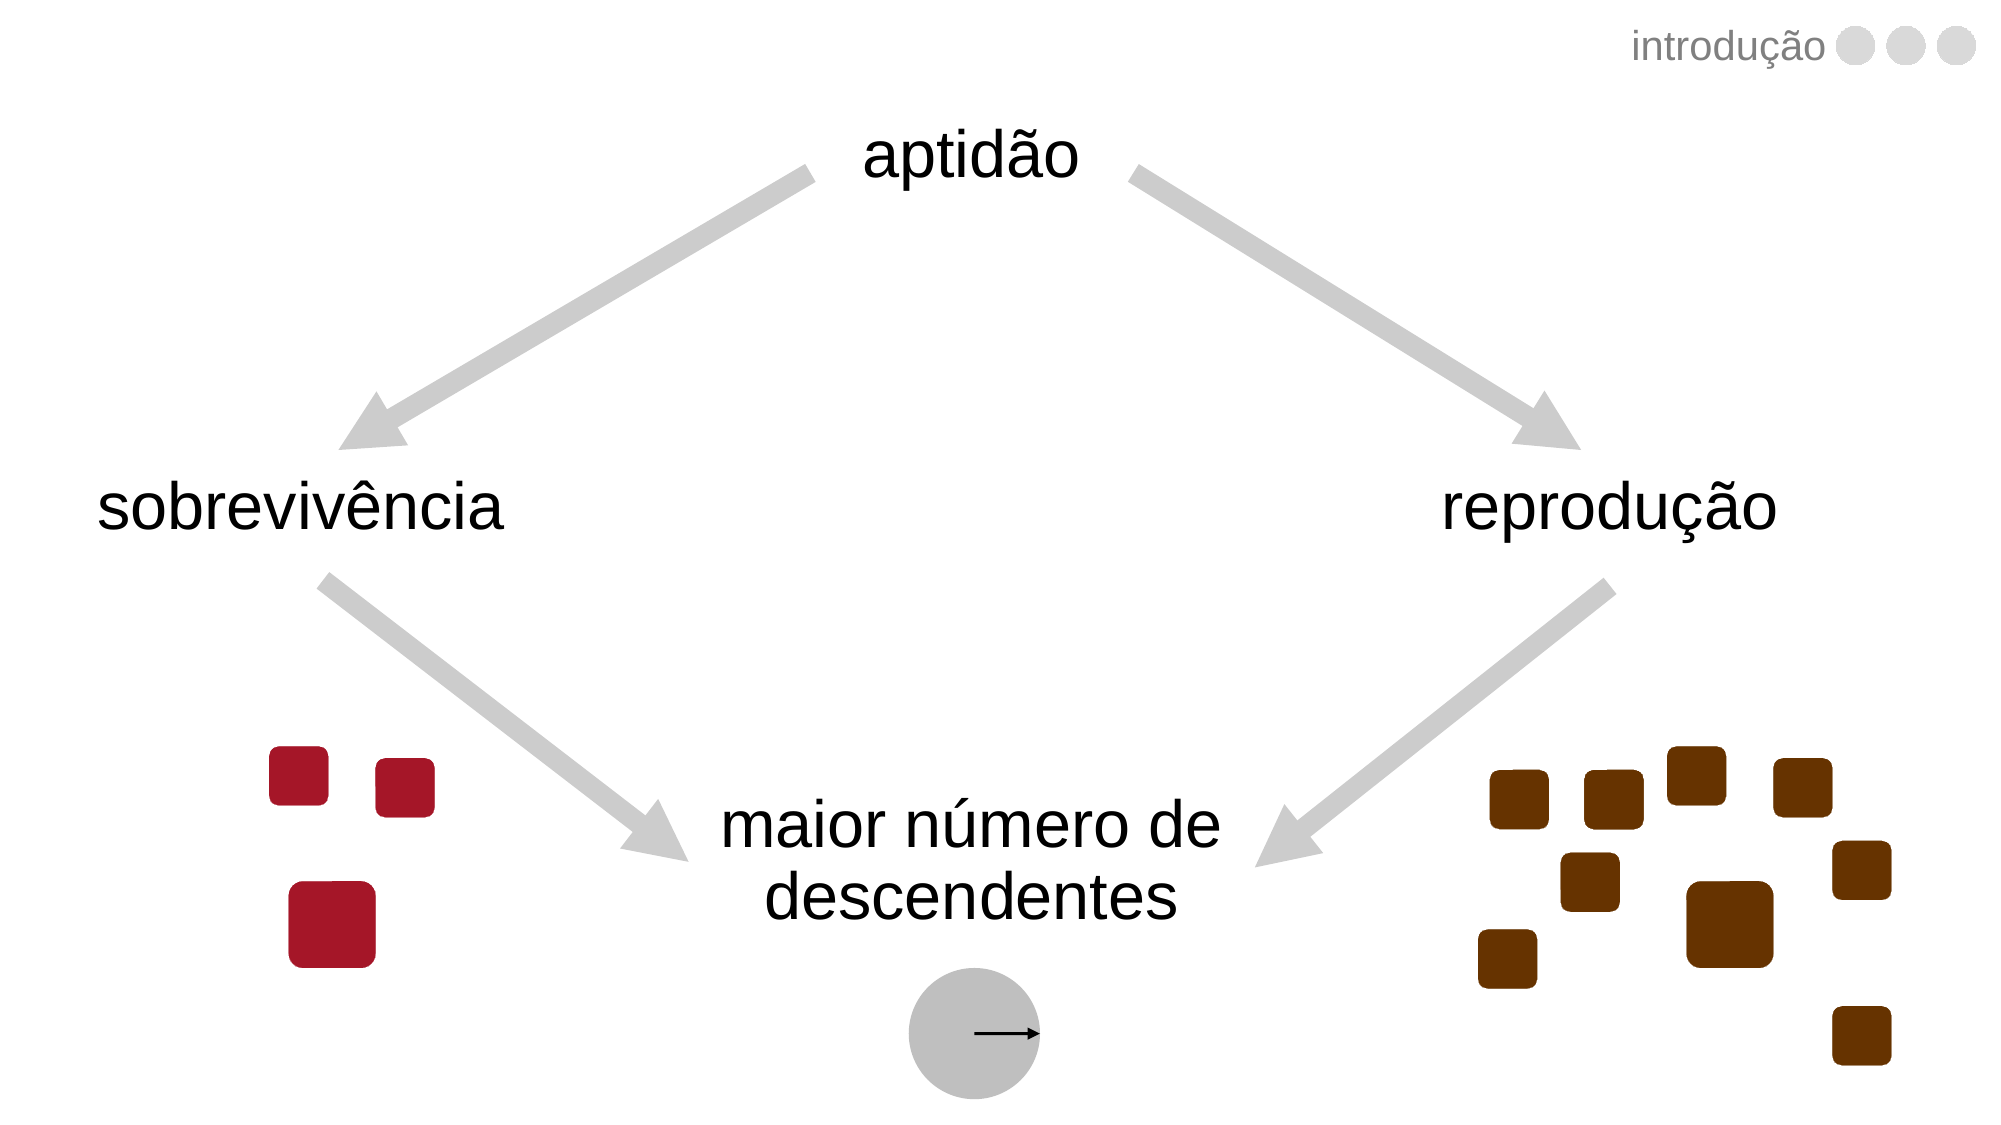

aptidão
introdução

sobrevivência
reprodução
maior número de descendentes